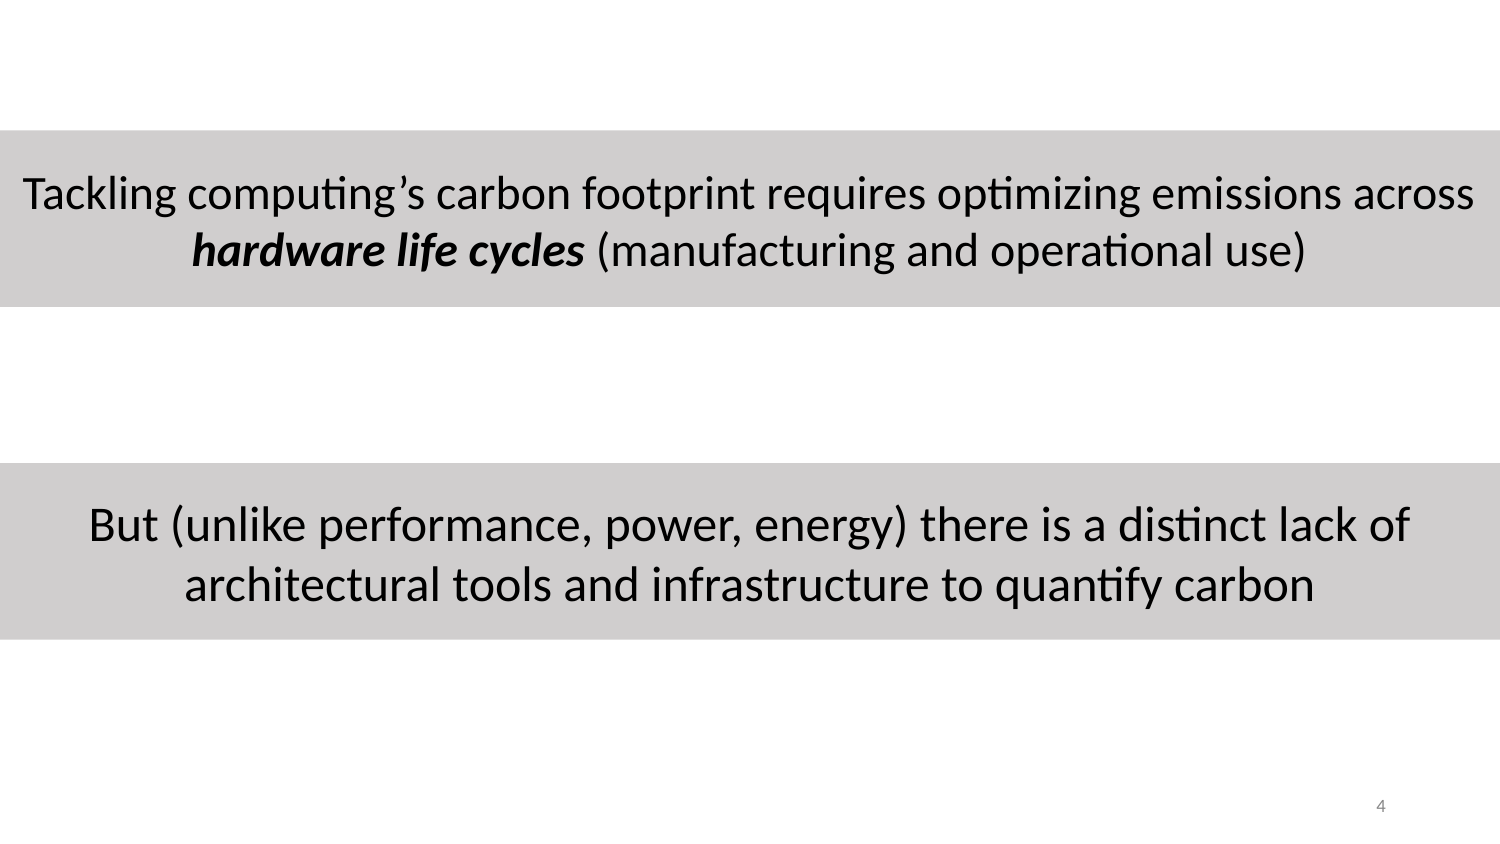

Tackling computing’s carbon footprint requires optimizing emissions across hardware life cycles (manufacturing and operational use)
But (unlike performance, power, energy) there is a distinct lack of architectural tools and infrastructure to quantify carbon
4